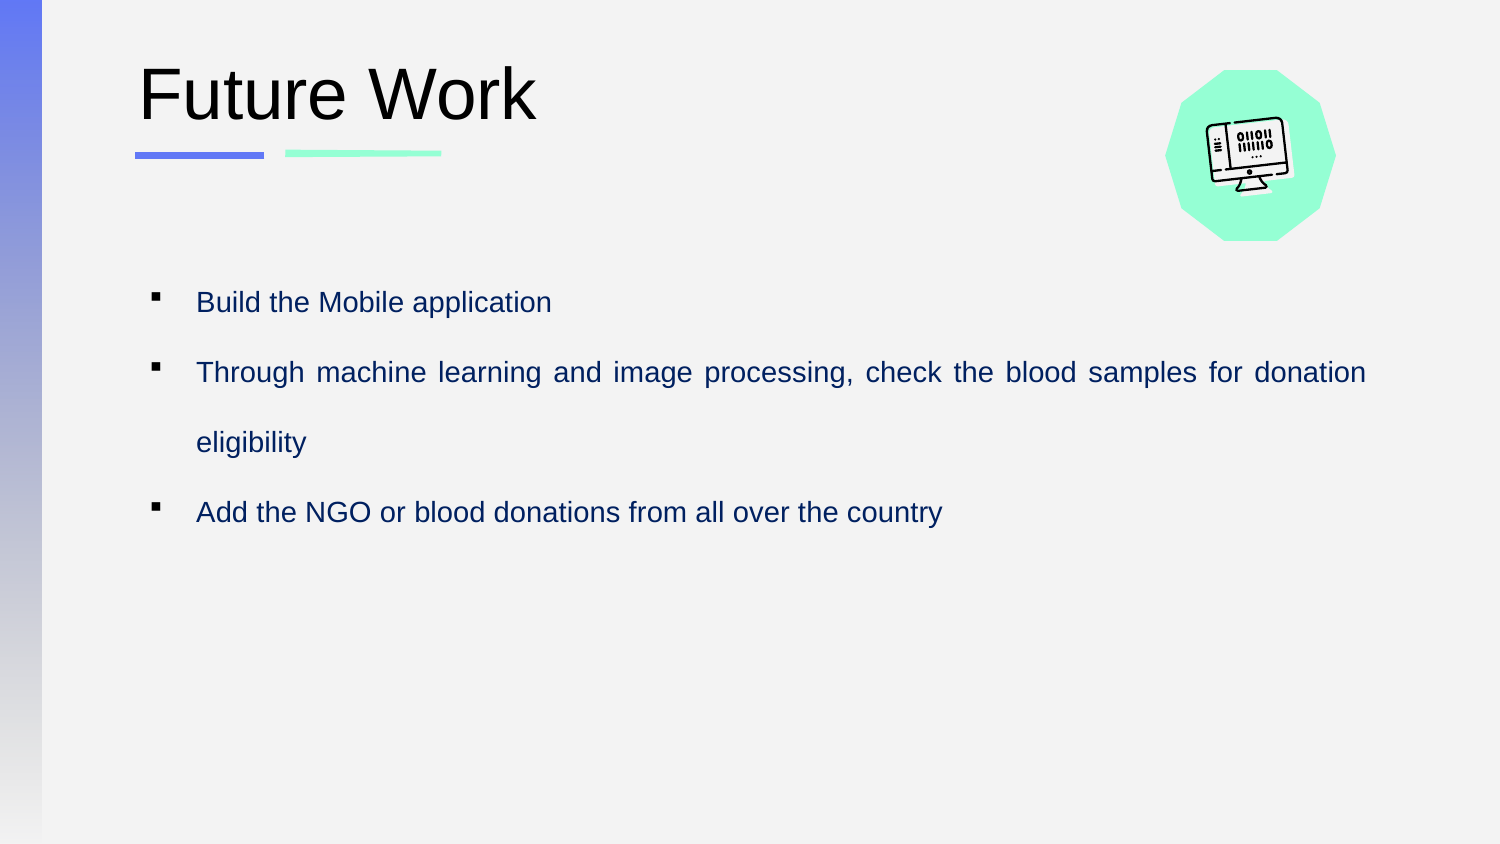

Future Work

Build the Mobile application
Through machine learning and image processing, check the blood samples for donation eligibility
Add the NGO or blood donations from all over the country